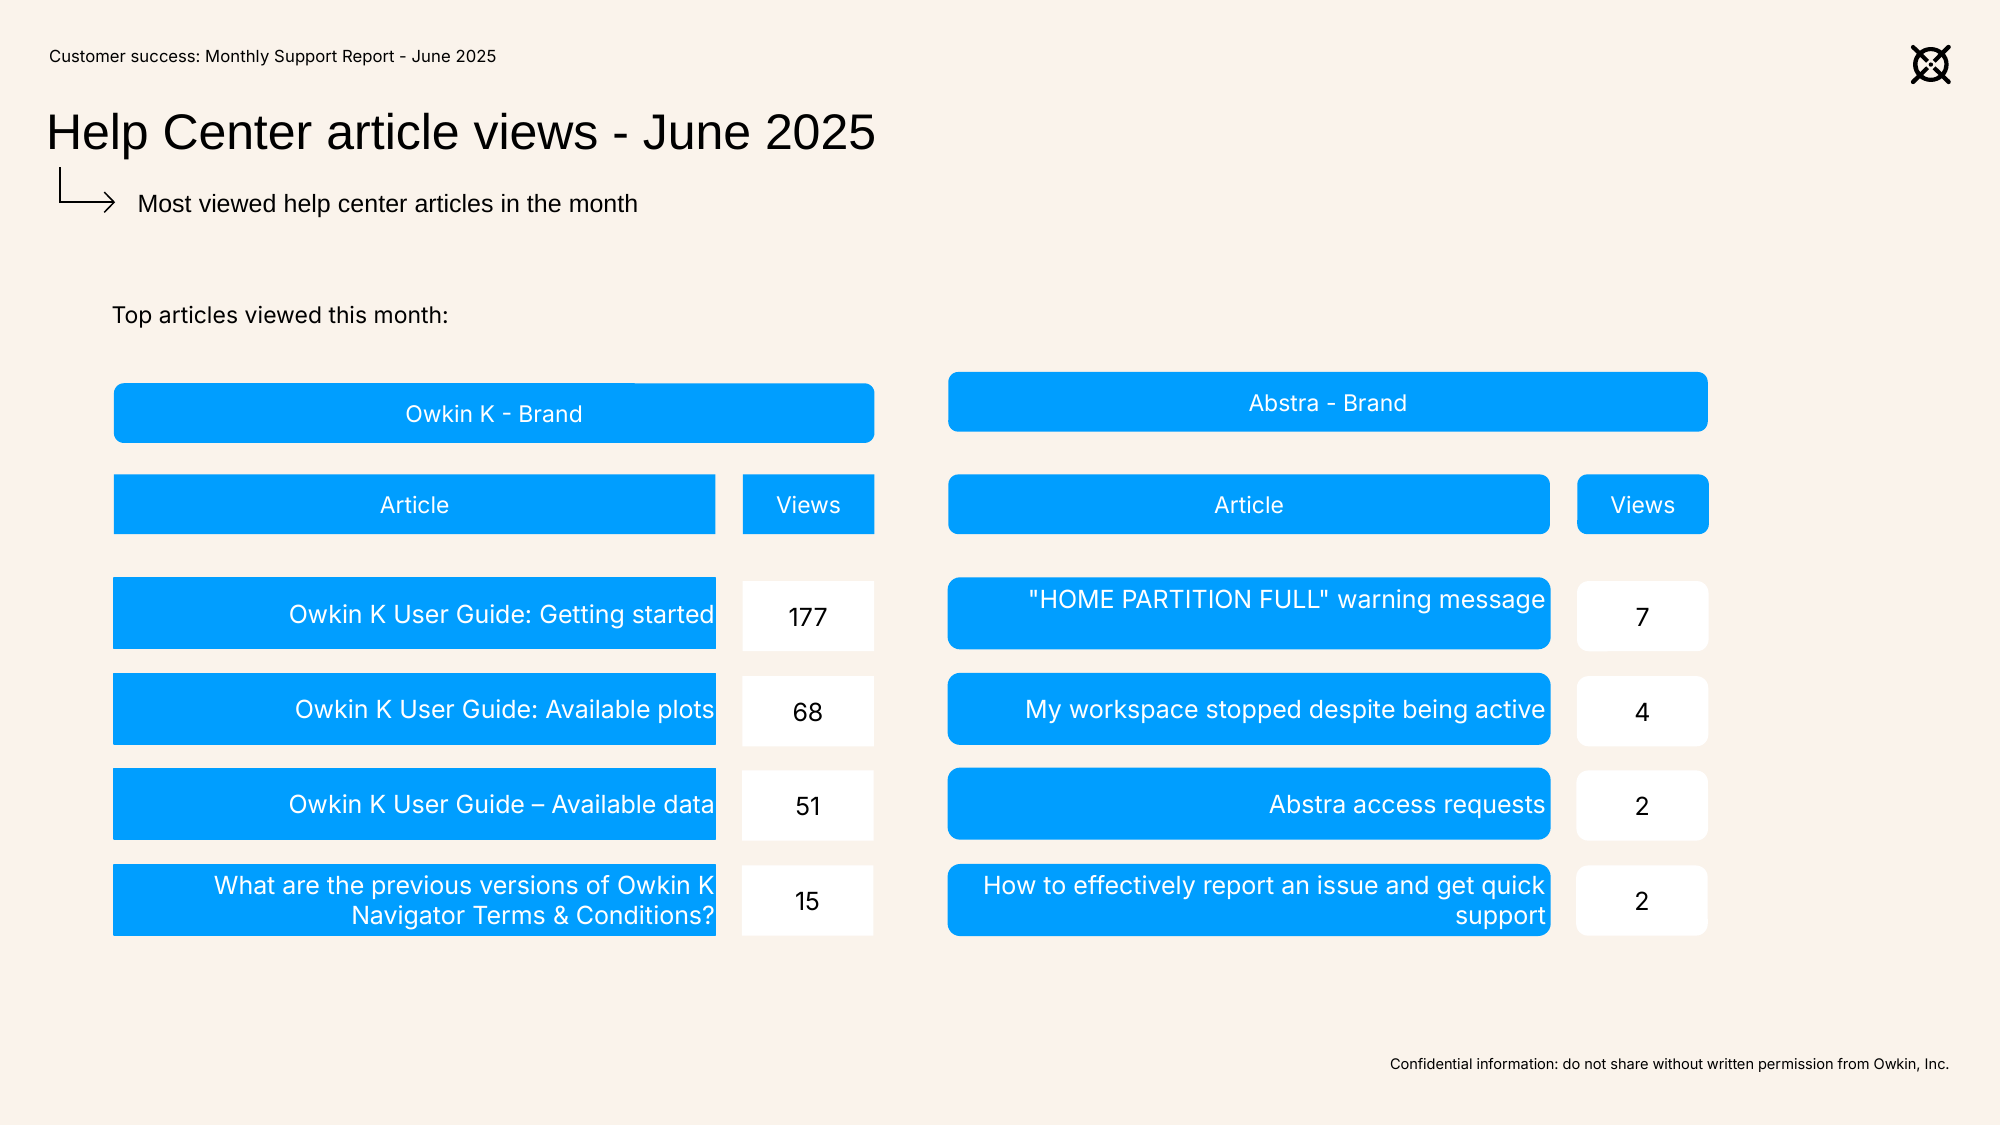

Customer success: Monthly Support Report - June 2025
# Help Center article views - June 2025

Most viewed help center articles in the month
Top articles viewed this month:
Abstra - Brand
Owkin K - Brand
Article
Views
Article
Views
Owkin K User Guide: Getting started
"HOME PARTITION FULL" warning message

177
7
Owkin K User Guide: Available plots
My workspace stopped despite being active
68
4
Owkin K User Guide – Available data
Abstra access requests
51
2
What are the previous versions of Owkin K Navigator Terms & Conditions?
How to effectively report an issue and get quick support
15
2